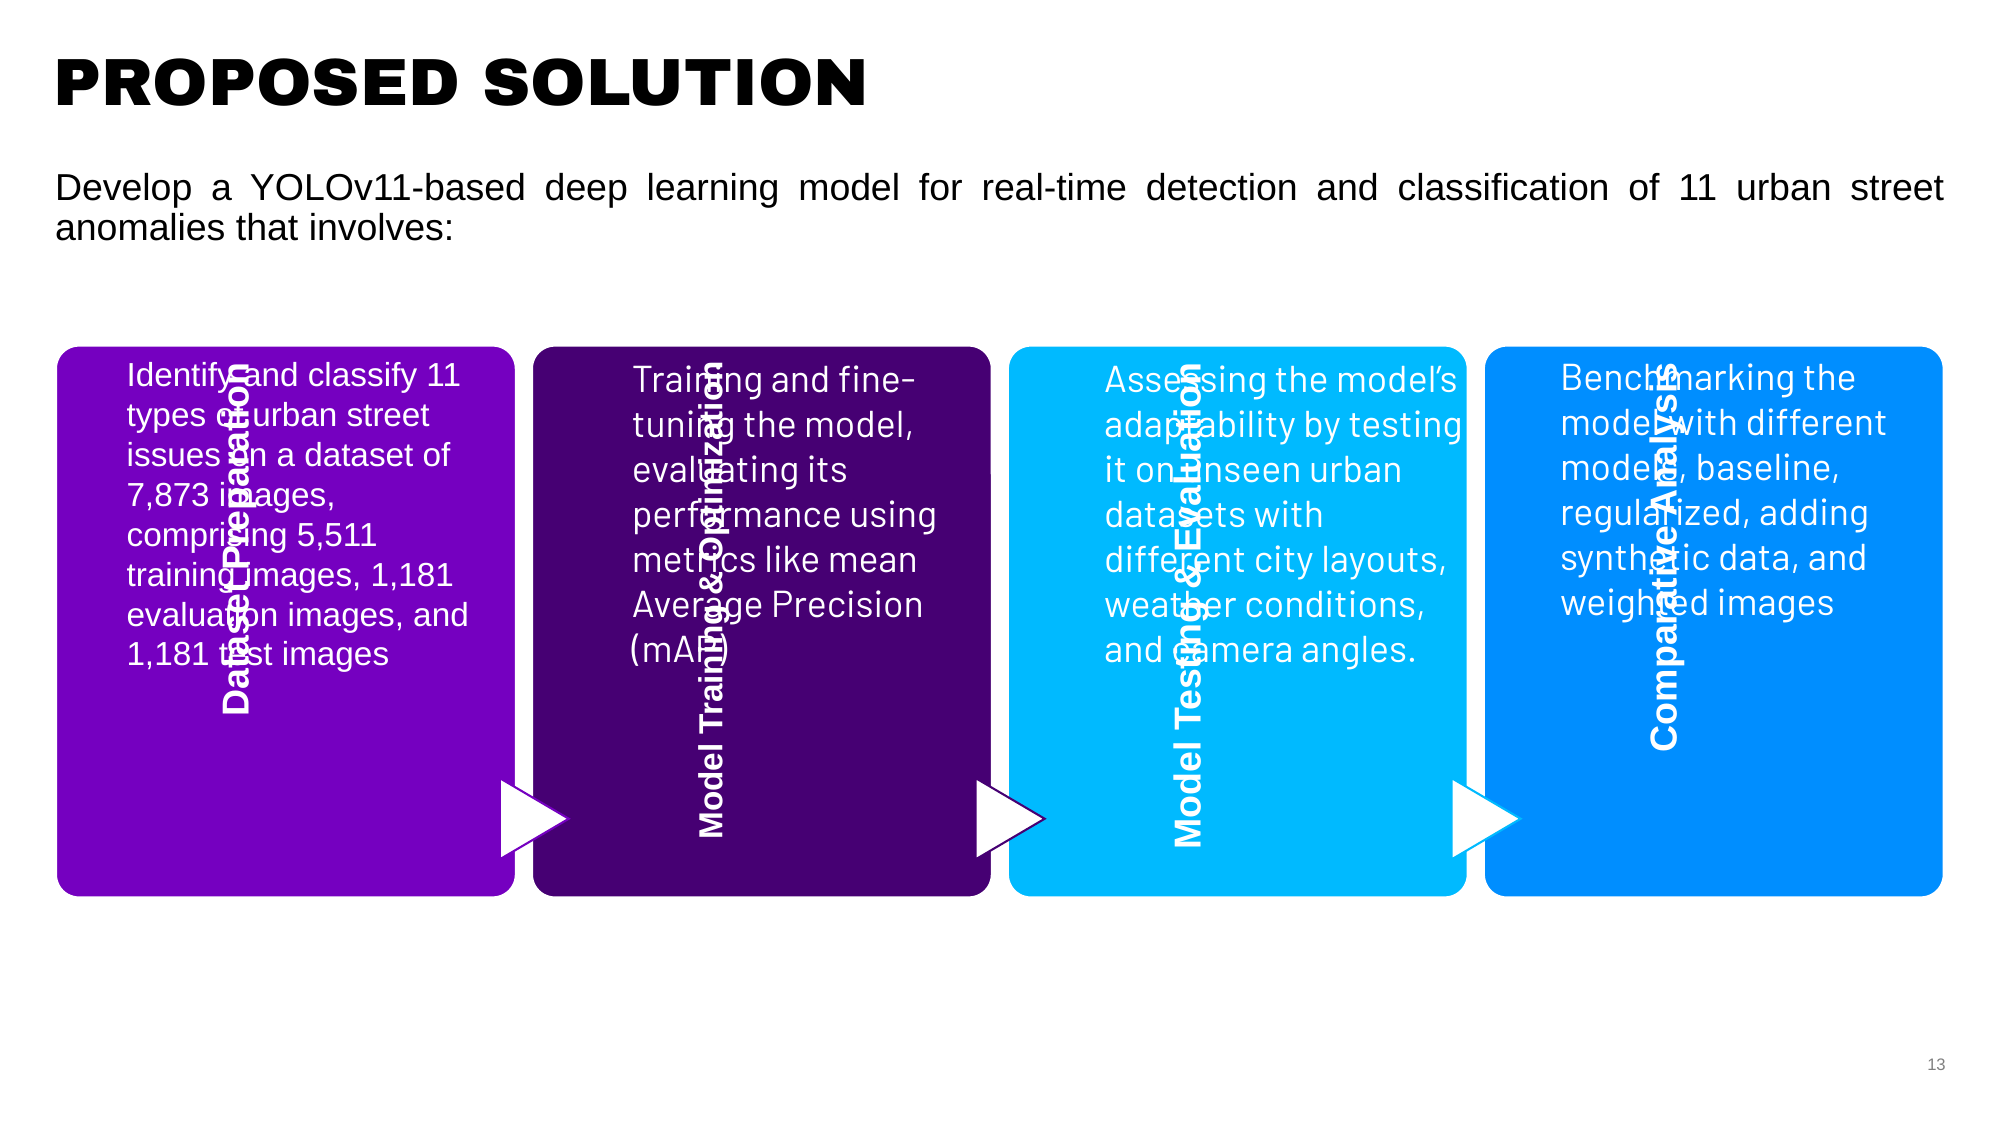

# Proposed Solution
Dataset Preparation
Model Training & Optimization
Model Testing & Evaluation
Comparative Analysis
Develop a YOLOv11-based deep learning model for real-time detection and classification of 11 urban street anomalies that involves:
Identify and classify 11 types of urban street issues on a dataset of 7,873 images, comprising 5,511 training images, 1,181 evaluation images, and 1,181 test images
Benchmarking the model with different models, baseline, regularized, adding synthetic data, and weighted images
Training and fine-tuning the model, evaluating its performance using metrics like mean Average Precision (mAP)
Assessing the model’s adaptability by testing it on unseen urban datasets with different city layouts, weather conditions, and camera angles.
13